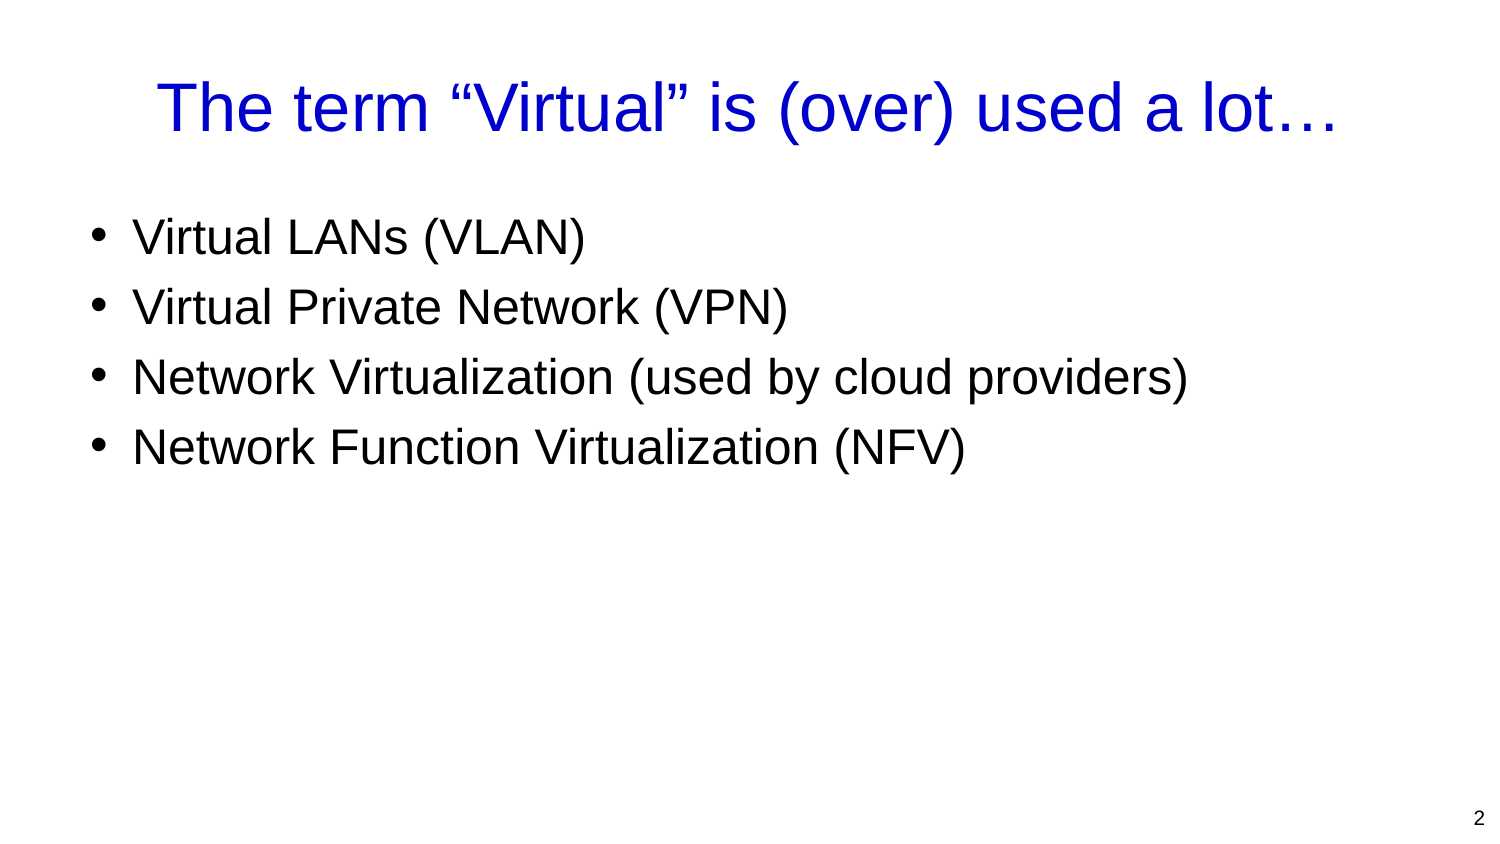

# The term “Virtual” is (over) used a lot…
Virtual LANs (VLAN)
Virtual Private Network (VPN)
Network Virtualization (used by cloud providers)
Network Function Virtualization (NFV)
2